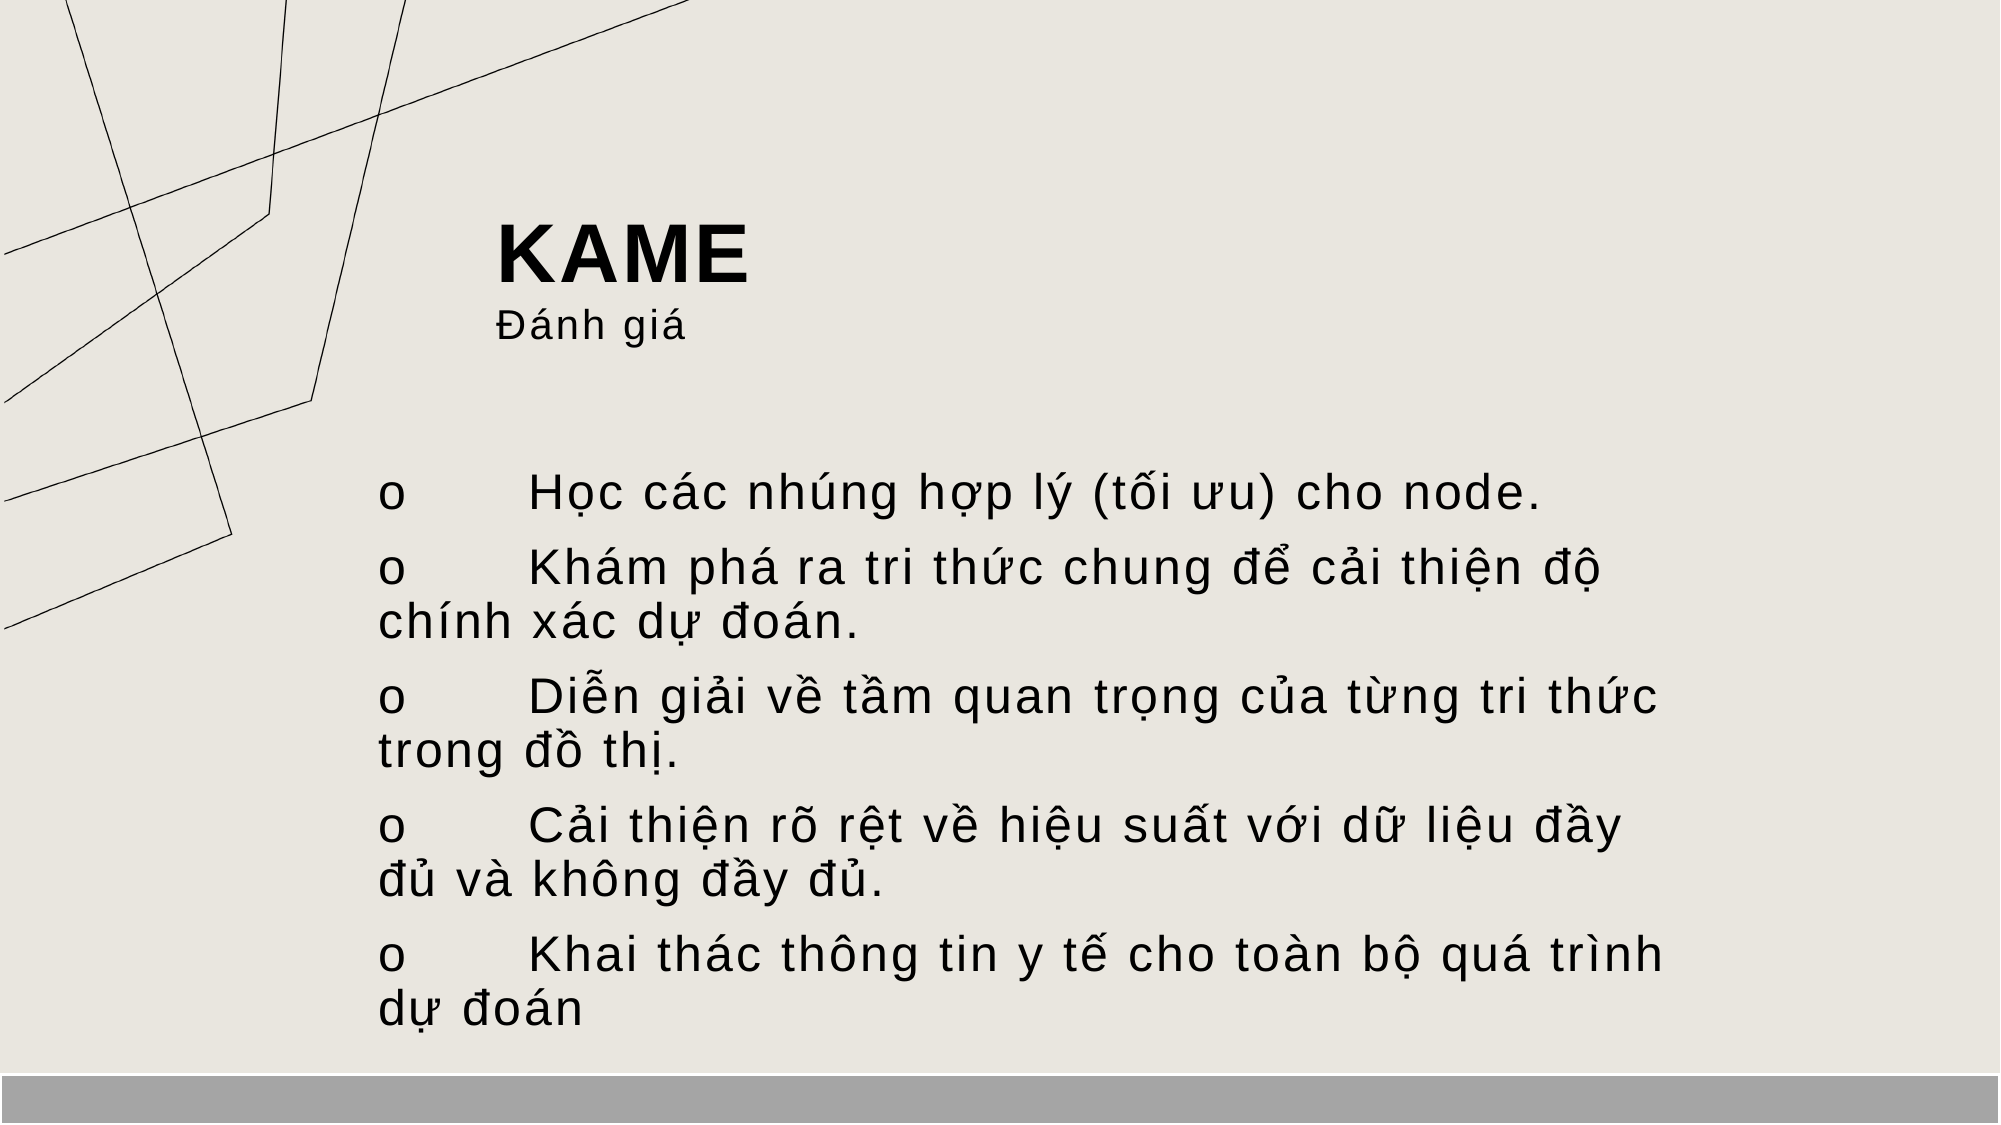

# KAME
Đánh giá

o	Học các nhúng hợp lý (tối ưu) cho node.
o	Khám phá ra tri thức chung để cải thiện độ chính xác dự đoán.
o	Diễn giải về tầm quan trọng của từng tri thức trong đồ thị.
o	Cải thiện rõ rệt về hiệu suất với dữ liệu đầy đủ và không đầy đủ.
o	Khai thác thông tin y tế cho toàn bộ quá trình dự đoán